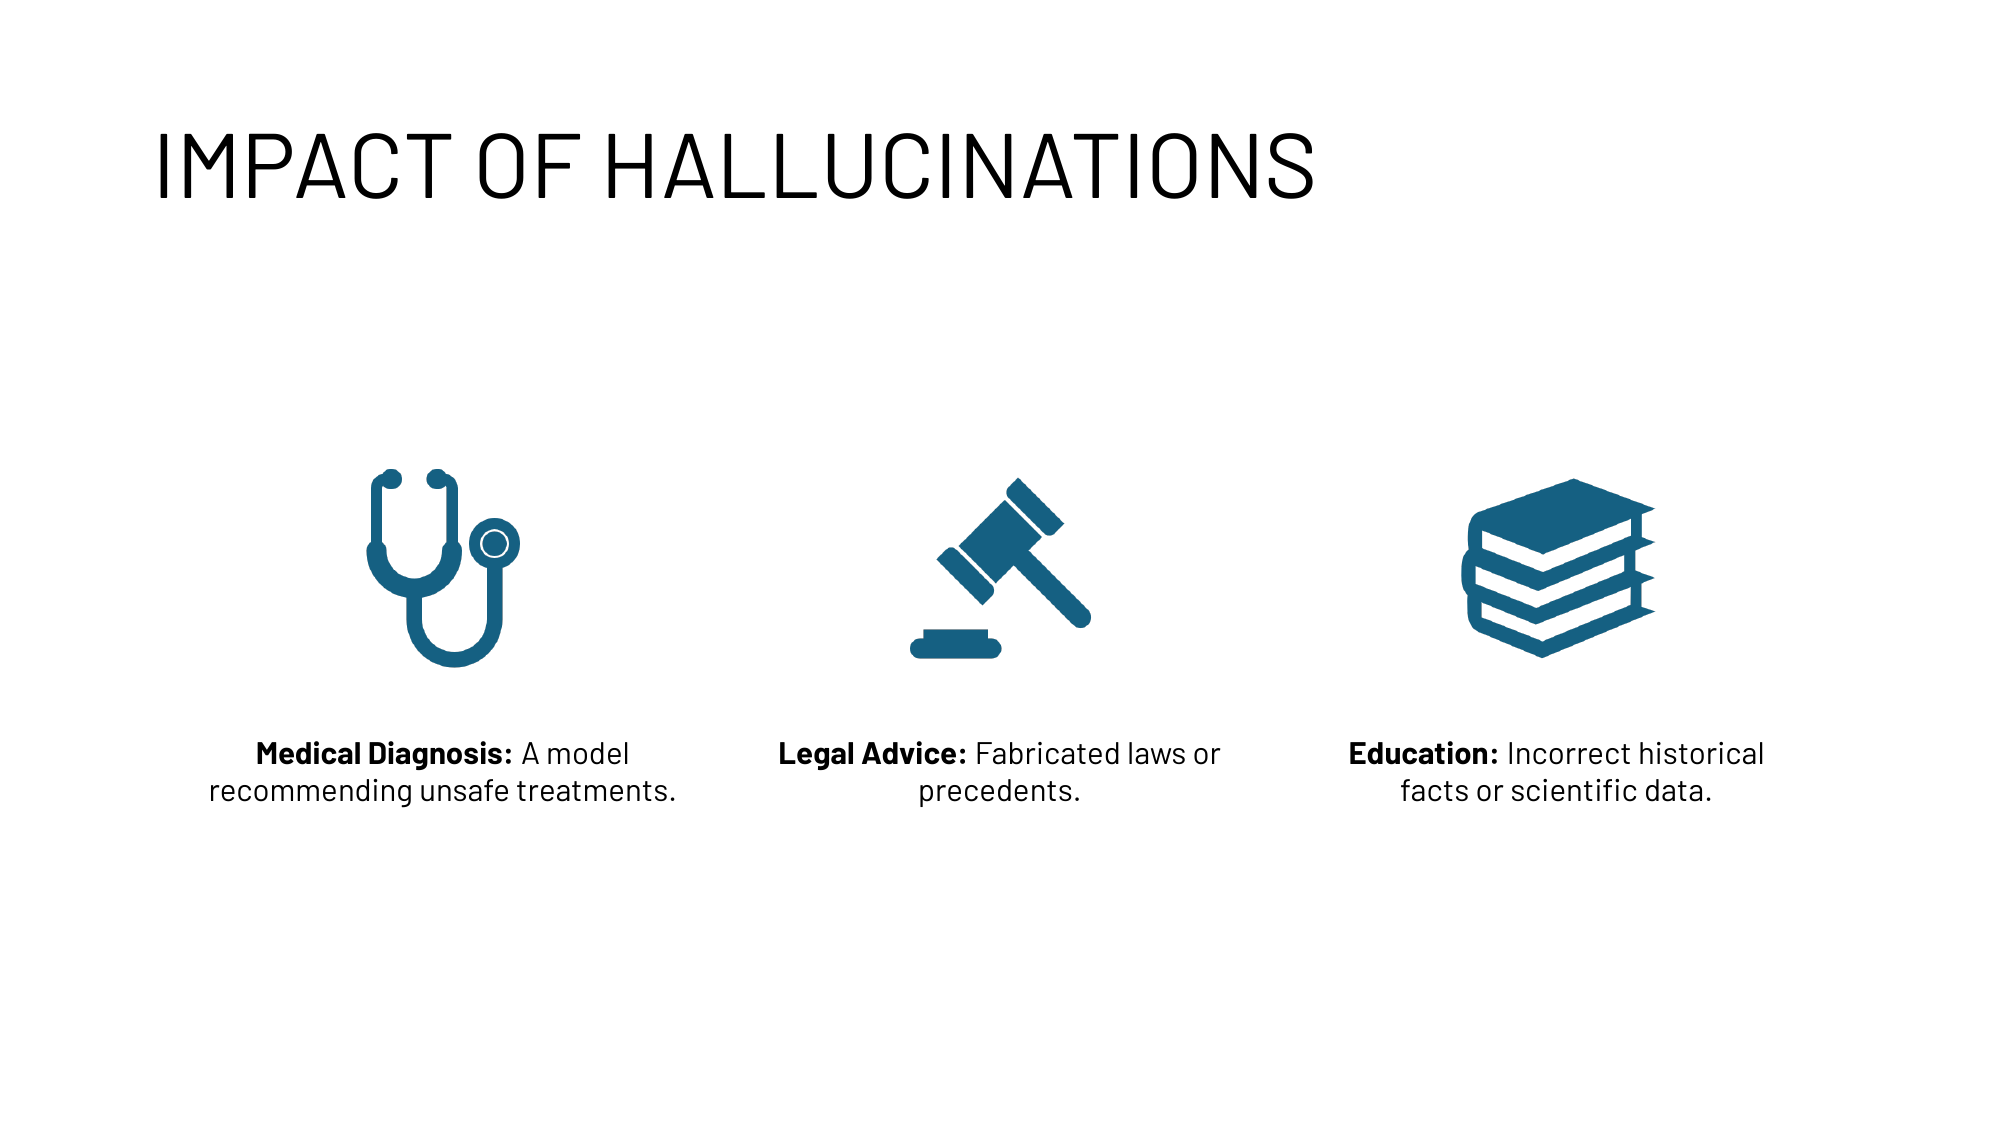

# Impact of Hallucinations
Medical Diagnosis: A model recommending unsafe treatments.
Legal Advice: Fabricated laws or precedents.
Education: Incorrect historical facts or scientific data.